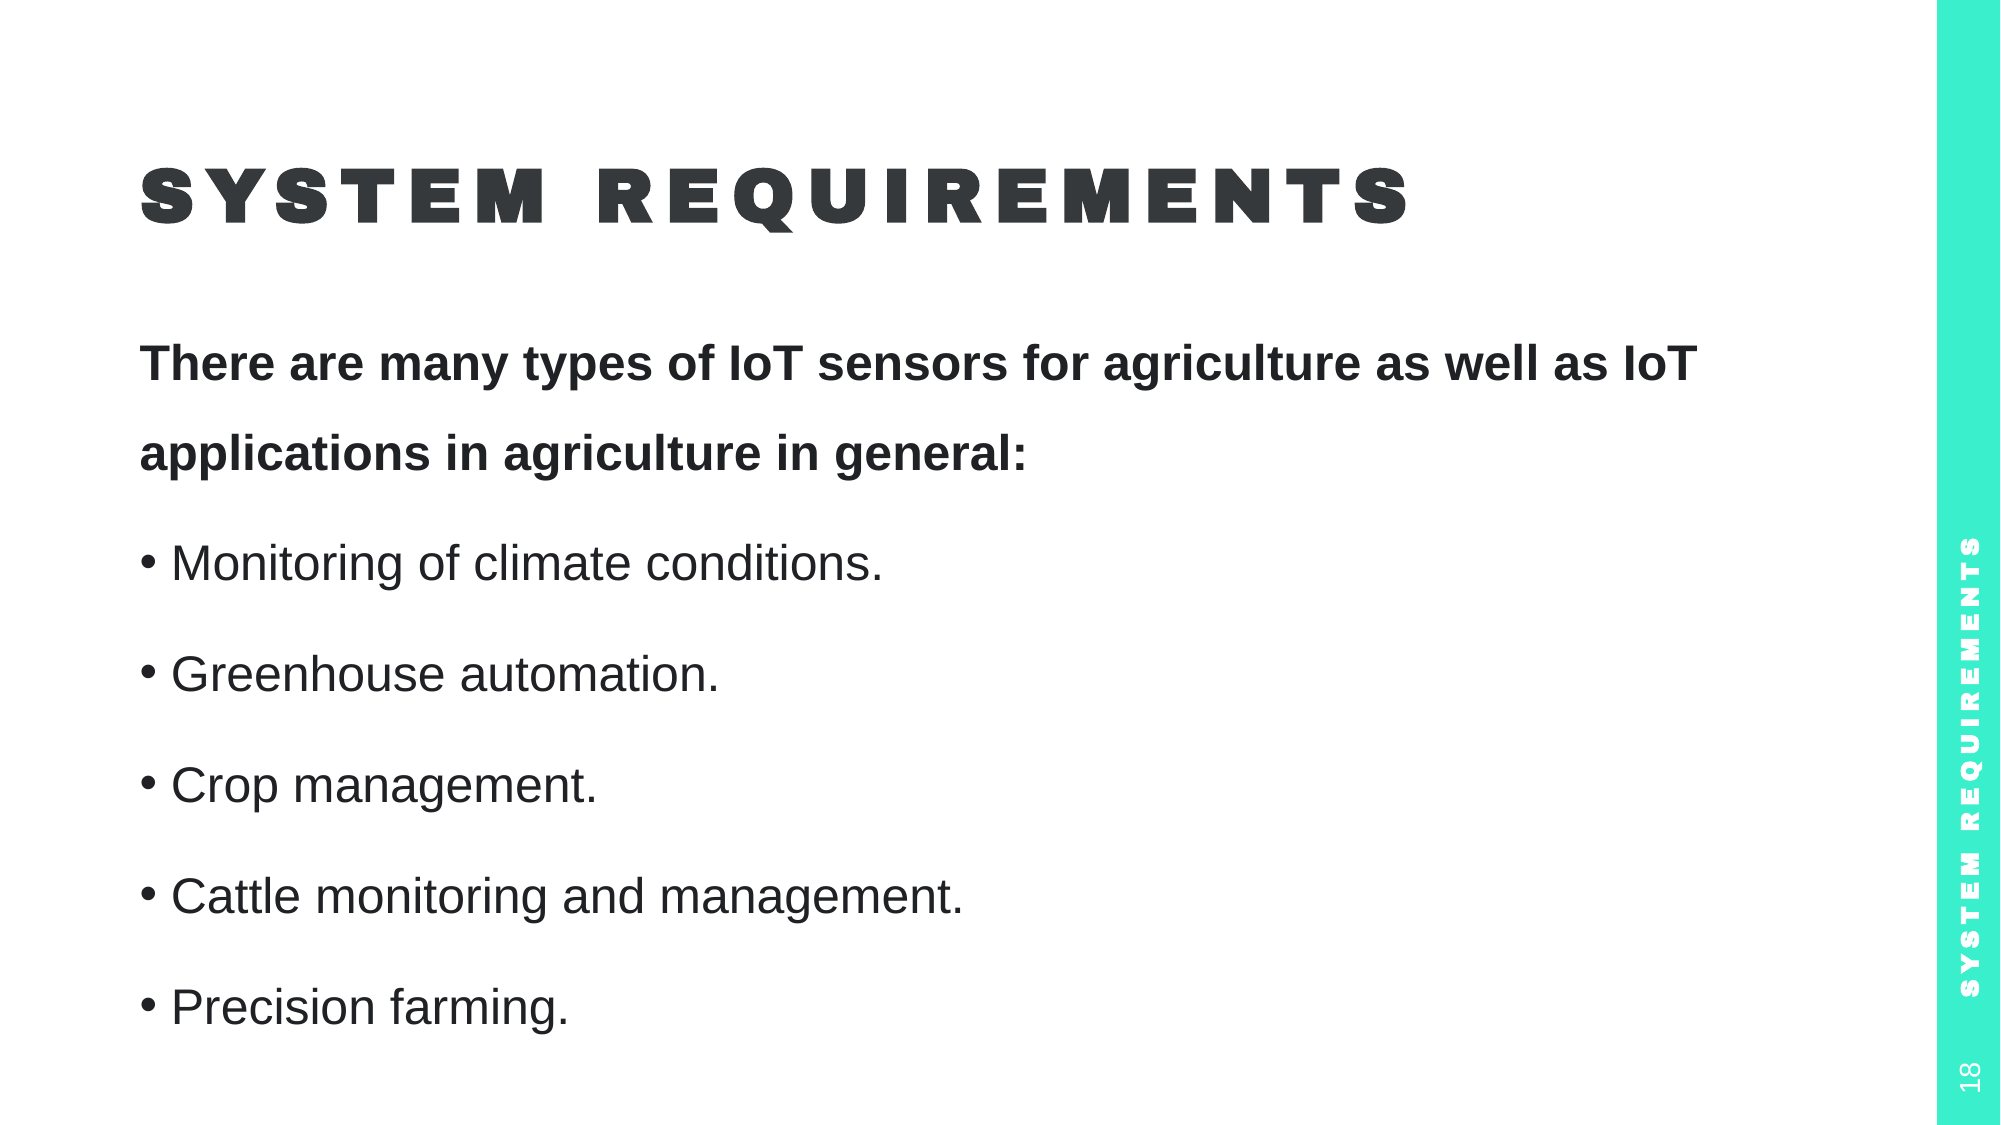

# System requirements
There are many types of IoT sensors for agriculture as well as IoT applications in agriculture in general:
 Monitoring of climate conditions.
 Greenhouse automation.
 Crop management.
 Cattle monitoring and management.
 Precision farming.

System requirements
18